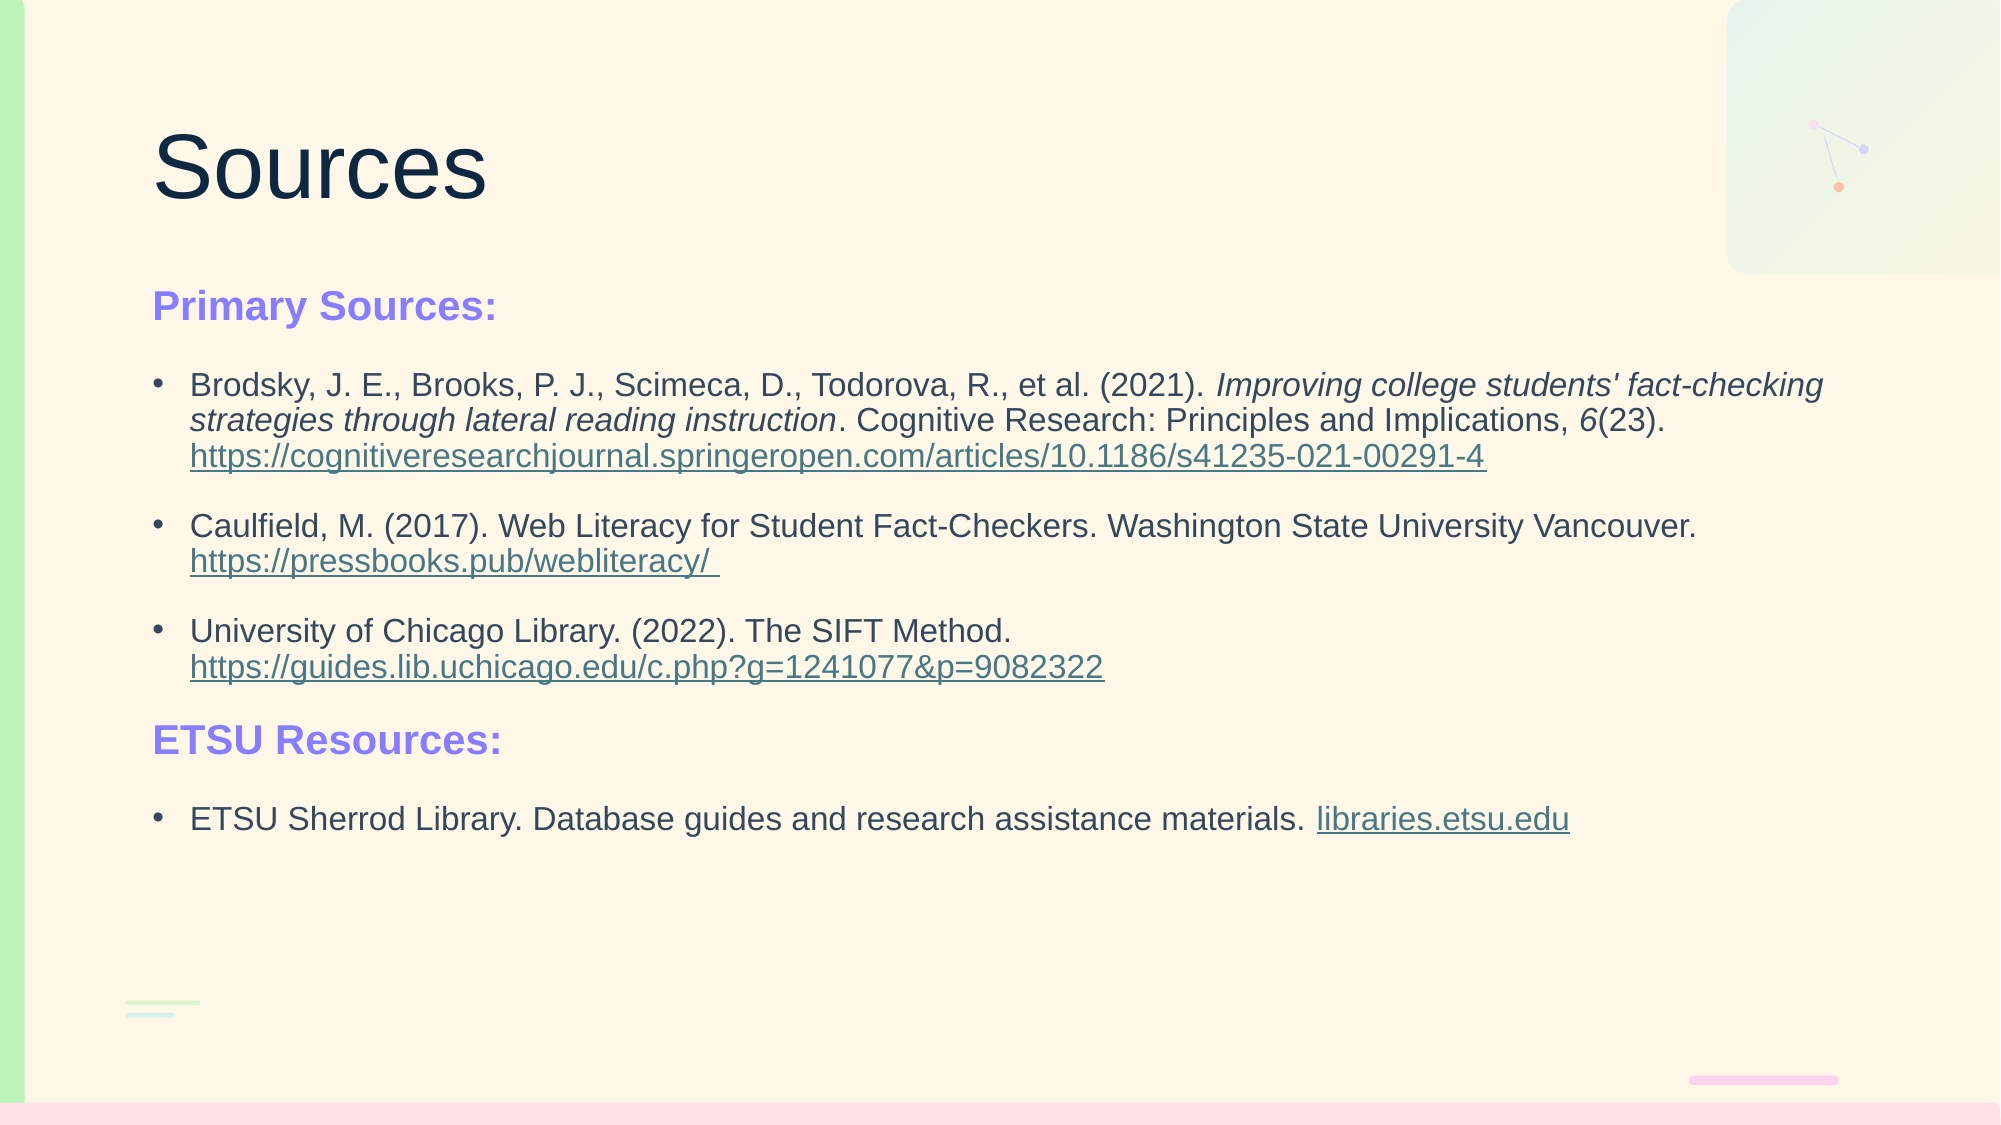

# Sources
Primary Sources:
Brodsky, J. E., Brooks, P. J., Scimeca, D., Todorova, R., et al. (2021). Improving college students' fact-checking strategies through lateral reading instruction. Cognitive Research: Principles and Implications, 6(23). https://cognitiveresearchjournal.springeropen.com/articles/10.1186/s41235-021-00291-4
Caulfield, M. (2017). Web Literacy for Student Fact-Checkers. Washington State University Vancouver. https://pressbooks.pub/webliteracy/
University of Chicago Library. (2022). The SIFT Method. https://guides.lib.uchicago.edu/c.php?g=1241077&p=9082322
ETSU Resources:
ETSU Sherrod Library. Database guides and research assistance materials. libraries.etsu.edu